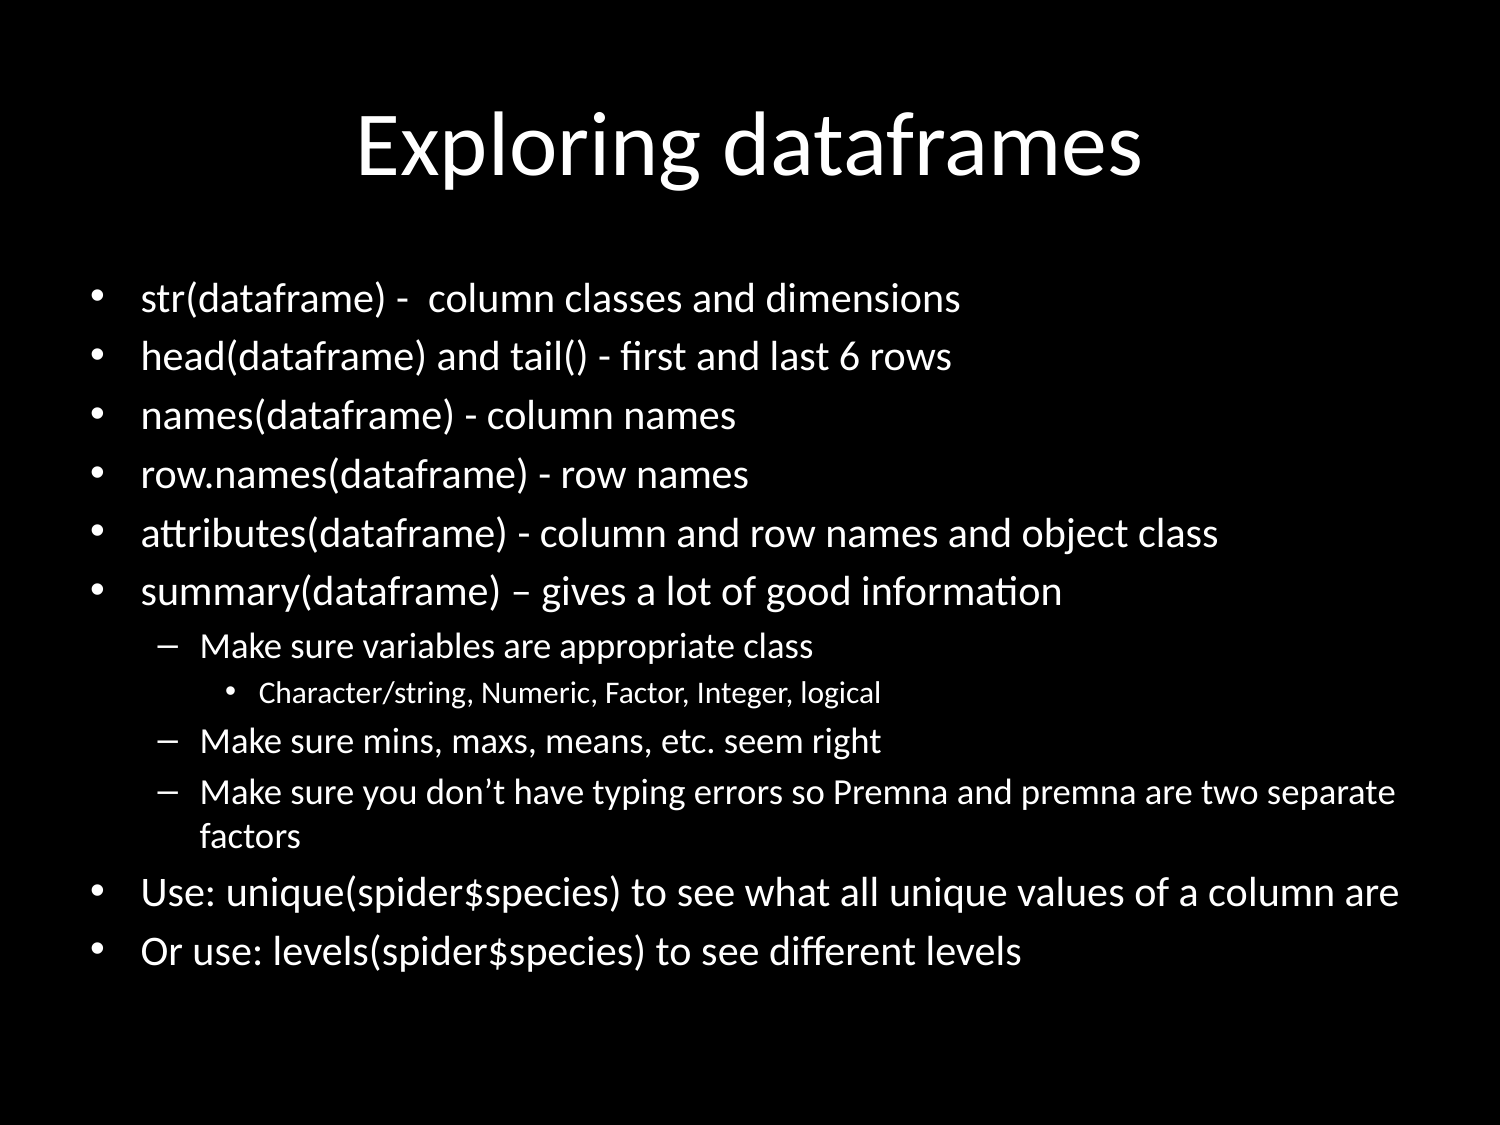

# Exploring dataframes
str(dataframe) -  column classes and dimensions
head(dataframe) and tail() - first and last 6 rows
names(dataframe) - column names
row.names(dataframe) - row names
attributes(dataframe) - column and row names and object class
summary(dataframe) – gives a lot of good information
Make sure variables are appropriate class
Character/string, Numeric, Factor, Integer, logical
Make sure mins, maxs, means, etc. seem right
Make sure you don’t have typing errors so Premna and premna are two separate factors
Use: unique(spider$species) to see what all unique values of a column are
Or use: levels(spider$species) to see different levels